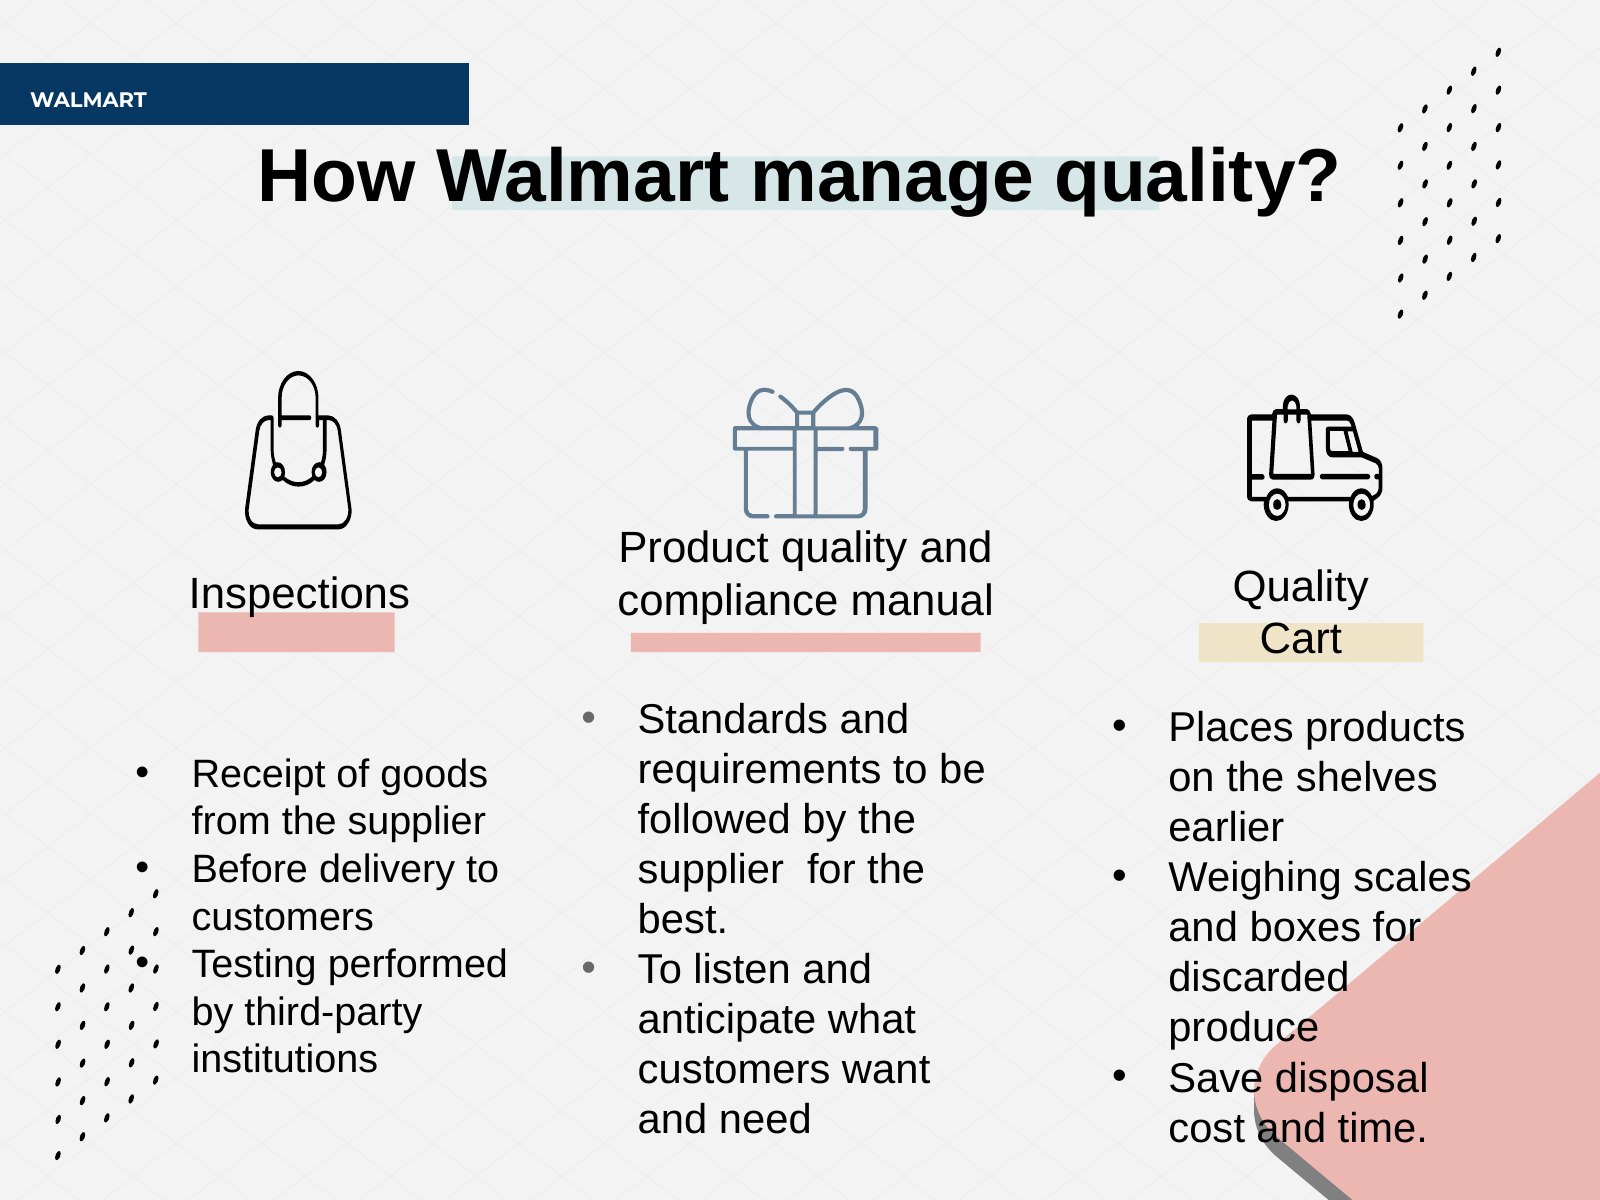

WALMART
# How Walmart manage quality?

Product quality and compliance manual
Inspections
Quality Cart

Receipt of goods from the supplier
Before delivery to customers
Testing performed by third-party institutions
Standards and requirements to be followed by the supplier  for the best.
To listen and anticipate what customers want and need
Places products on the shelves earlier
Weighing scales and boxes for  discarded produce
Save disposal cost and time.